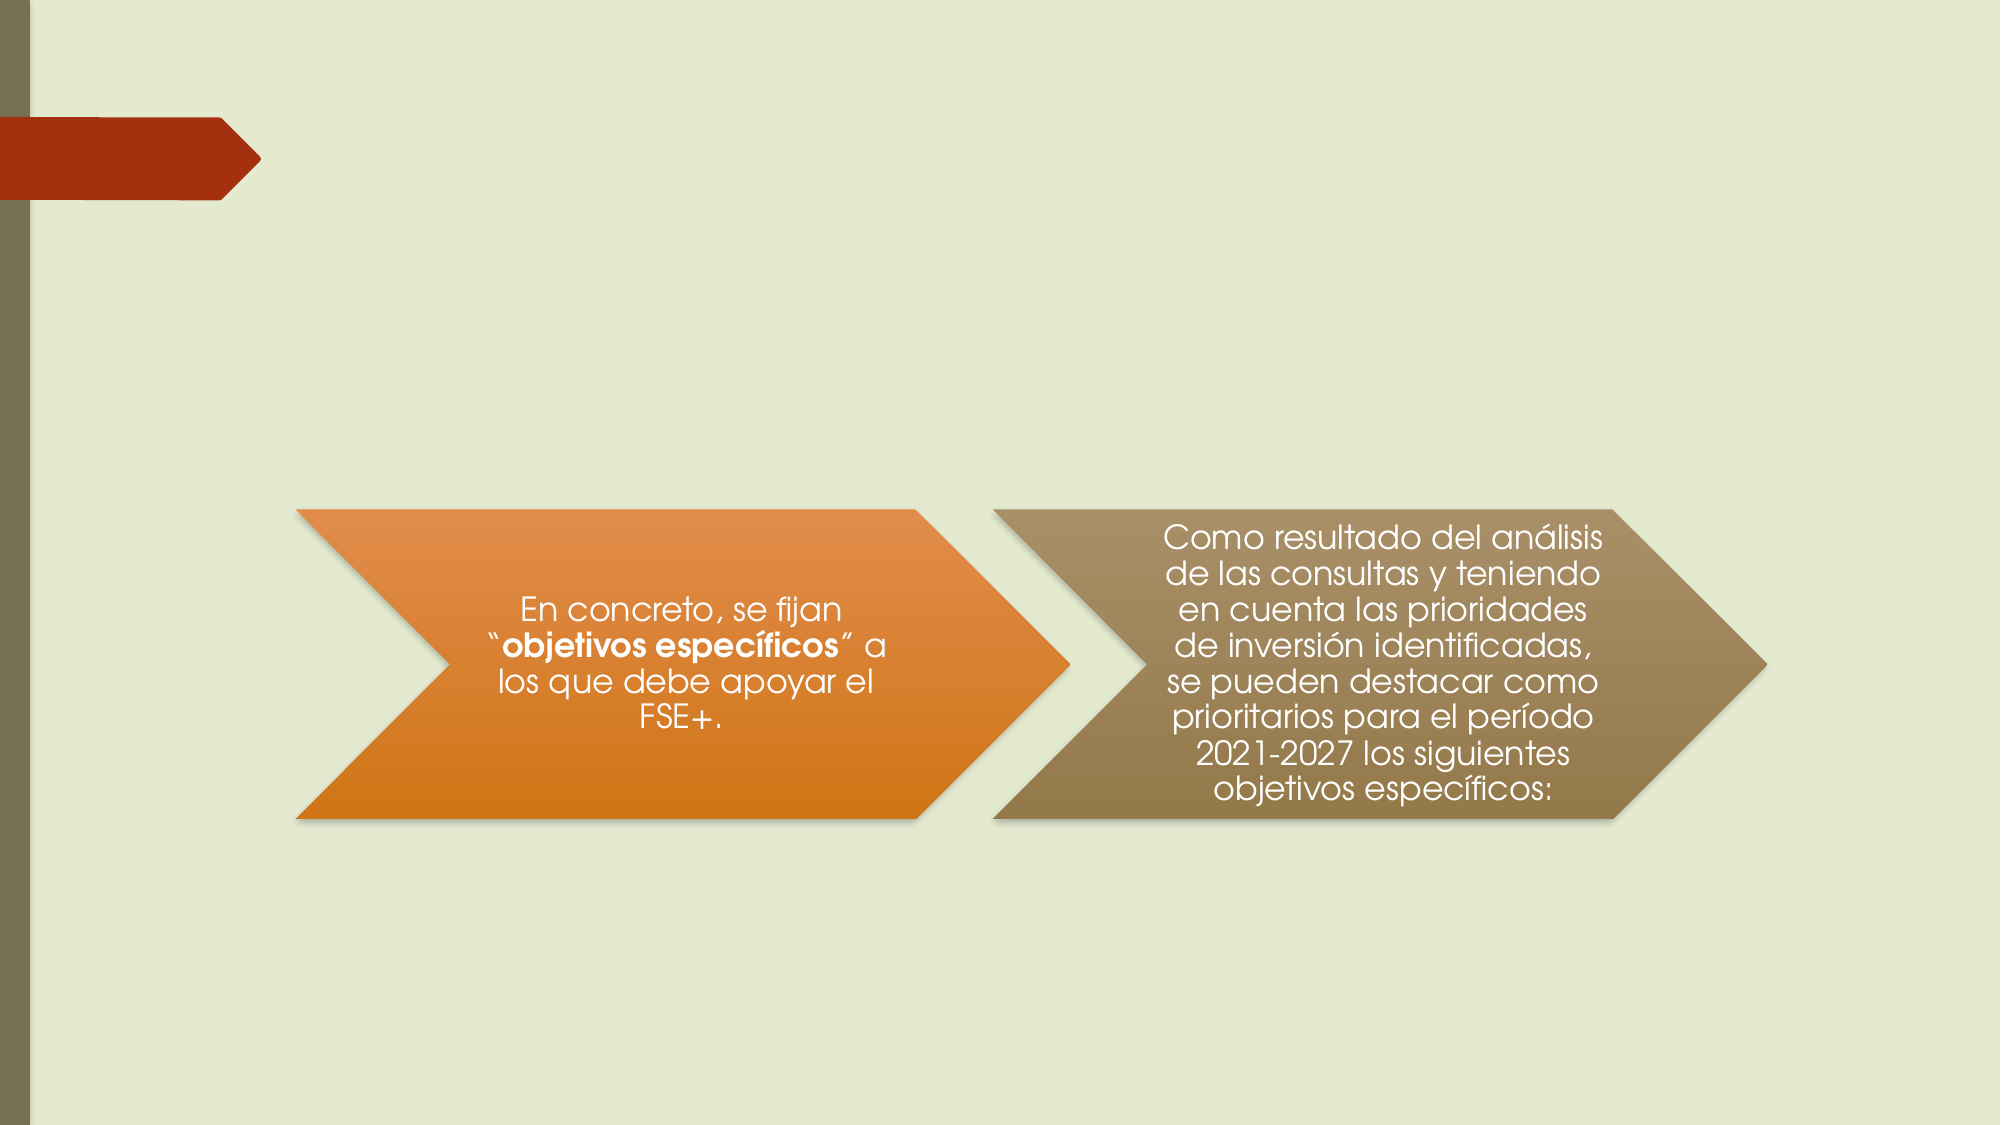

En concreto, se fijan  “objetivos específicos” a los que debe apoyar el FSE+.
Como resultado del análisis de las consultas y teniendo en cuenta las prioridades de inversión identificadas, se pueden destacar como prioritarios para el período 2021-2027 los siguientes objetivos específicos: